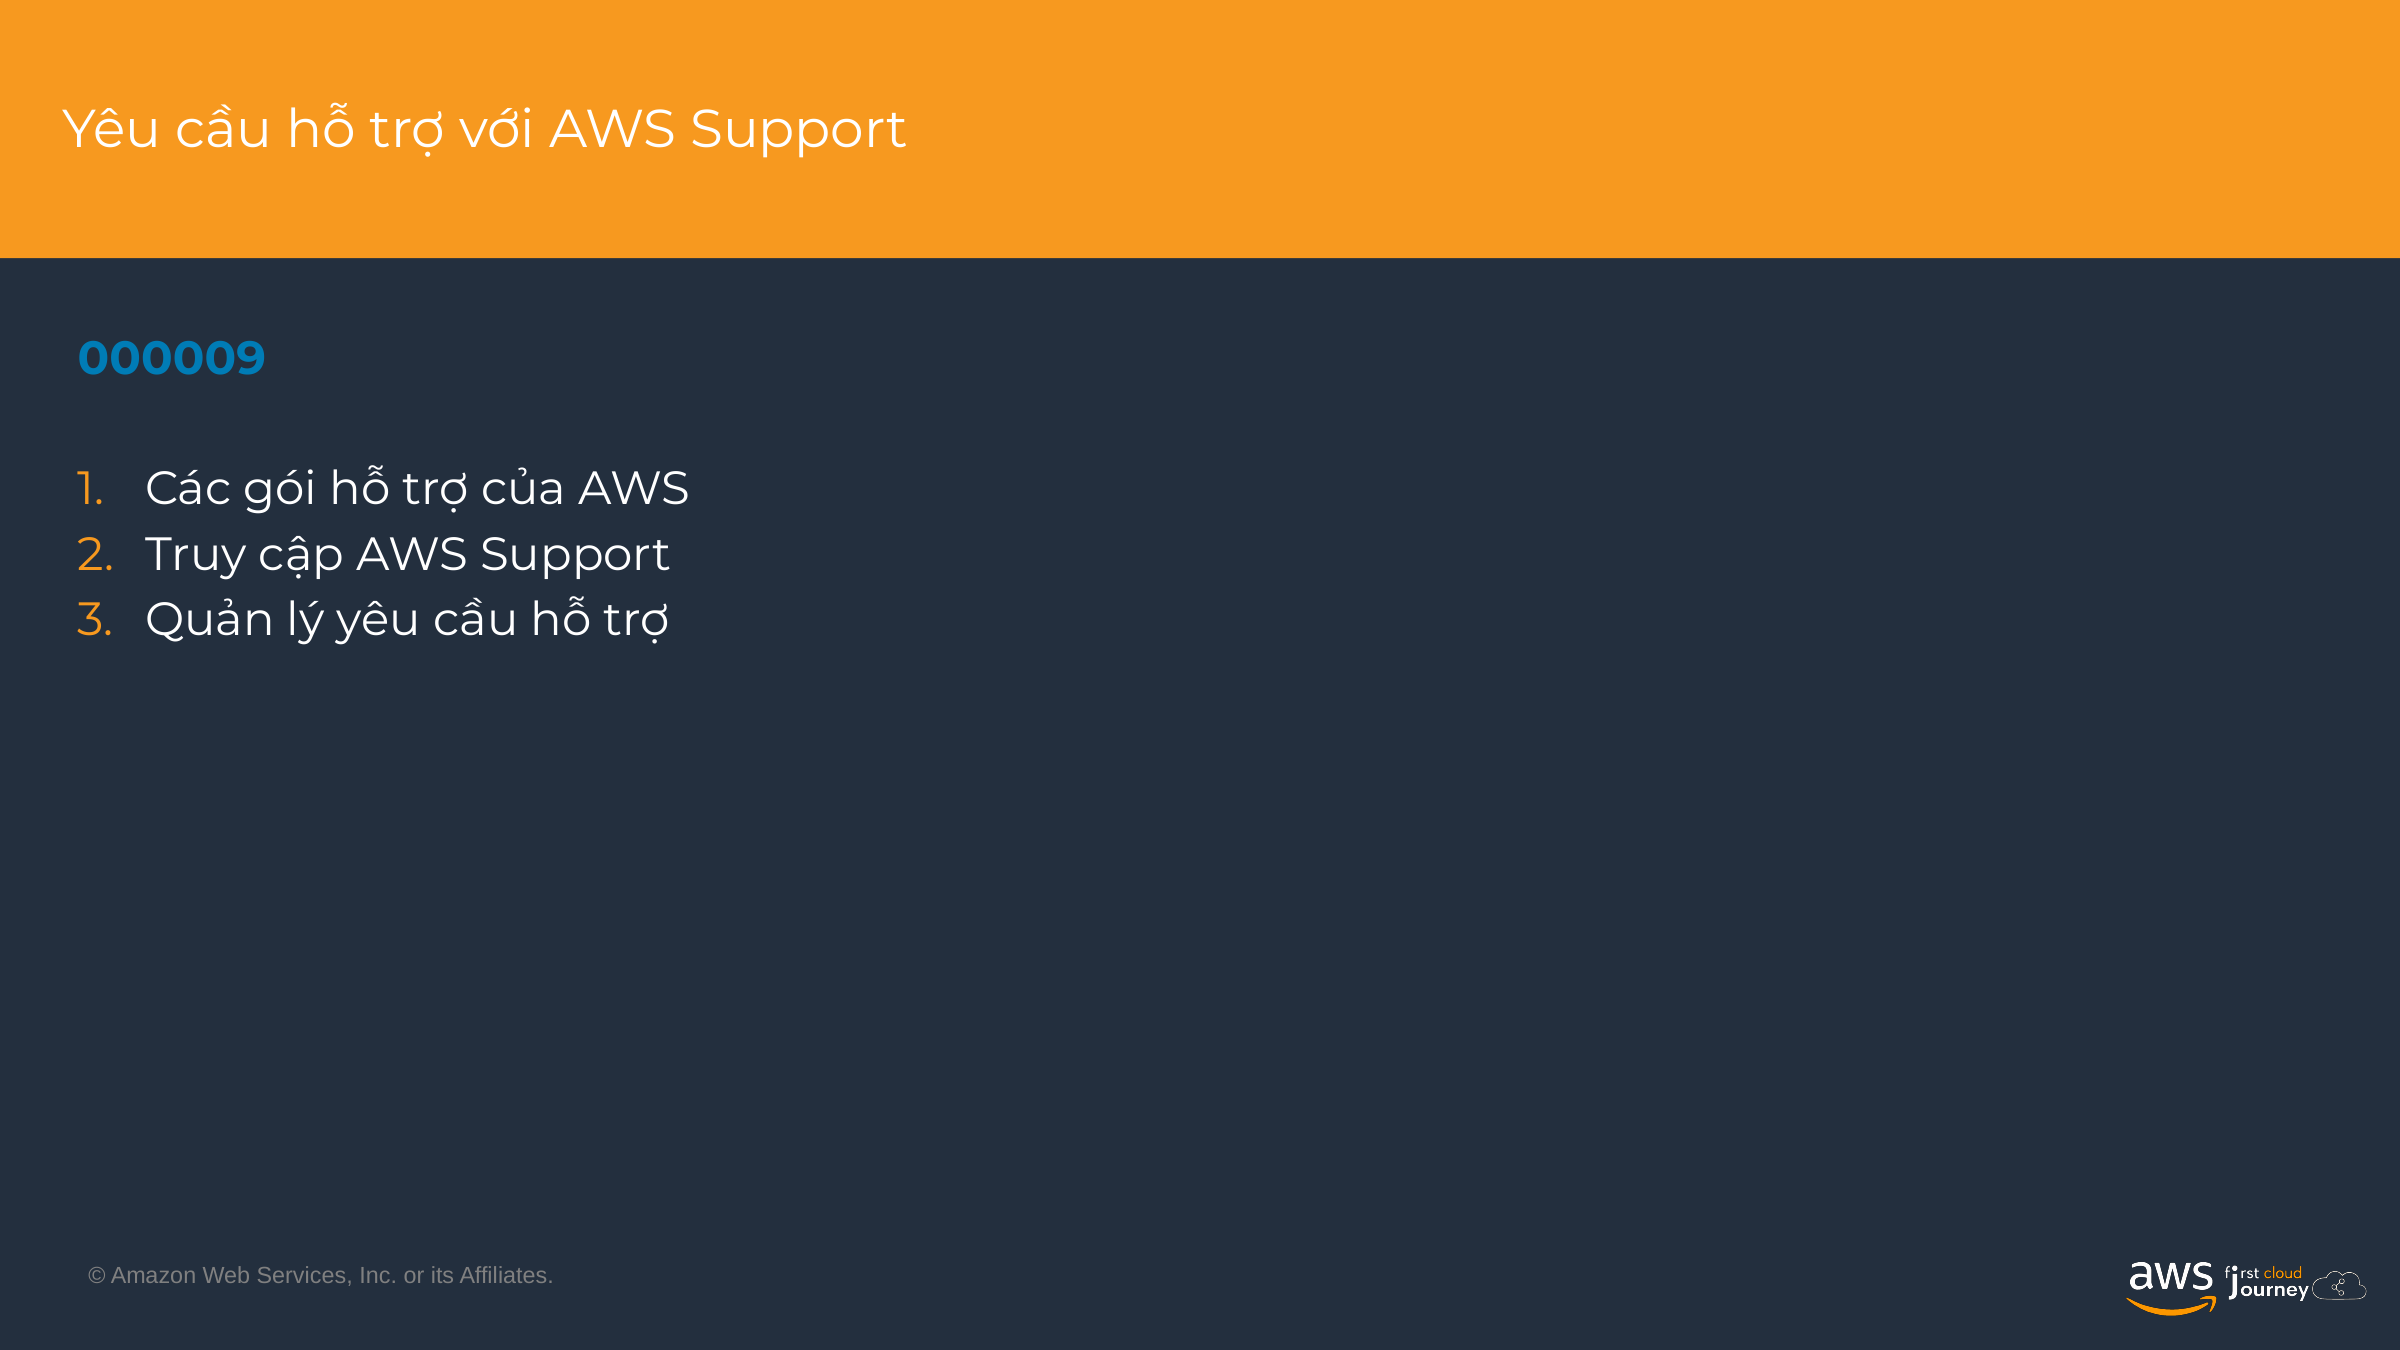

Yêu cầu hỗ trợ với AWS Support
000009

Các gói hỗ trợ của AWS
Truy cập AWS Support
Quản lý yêu cầu hỗ trợ